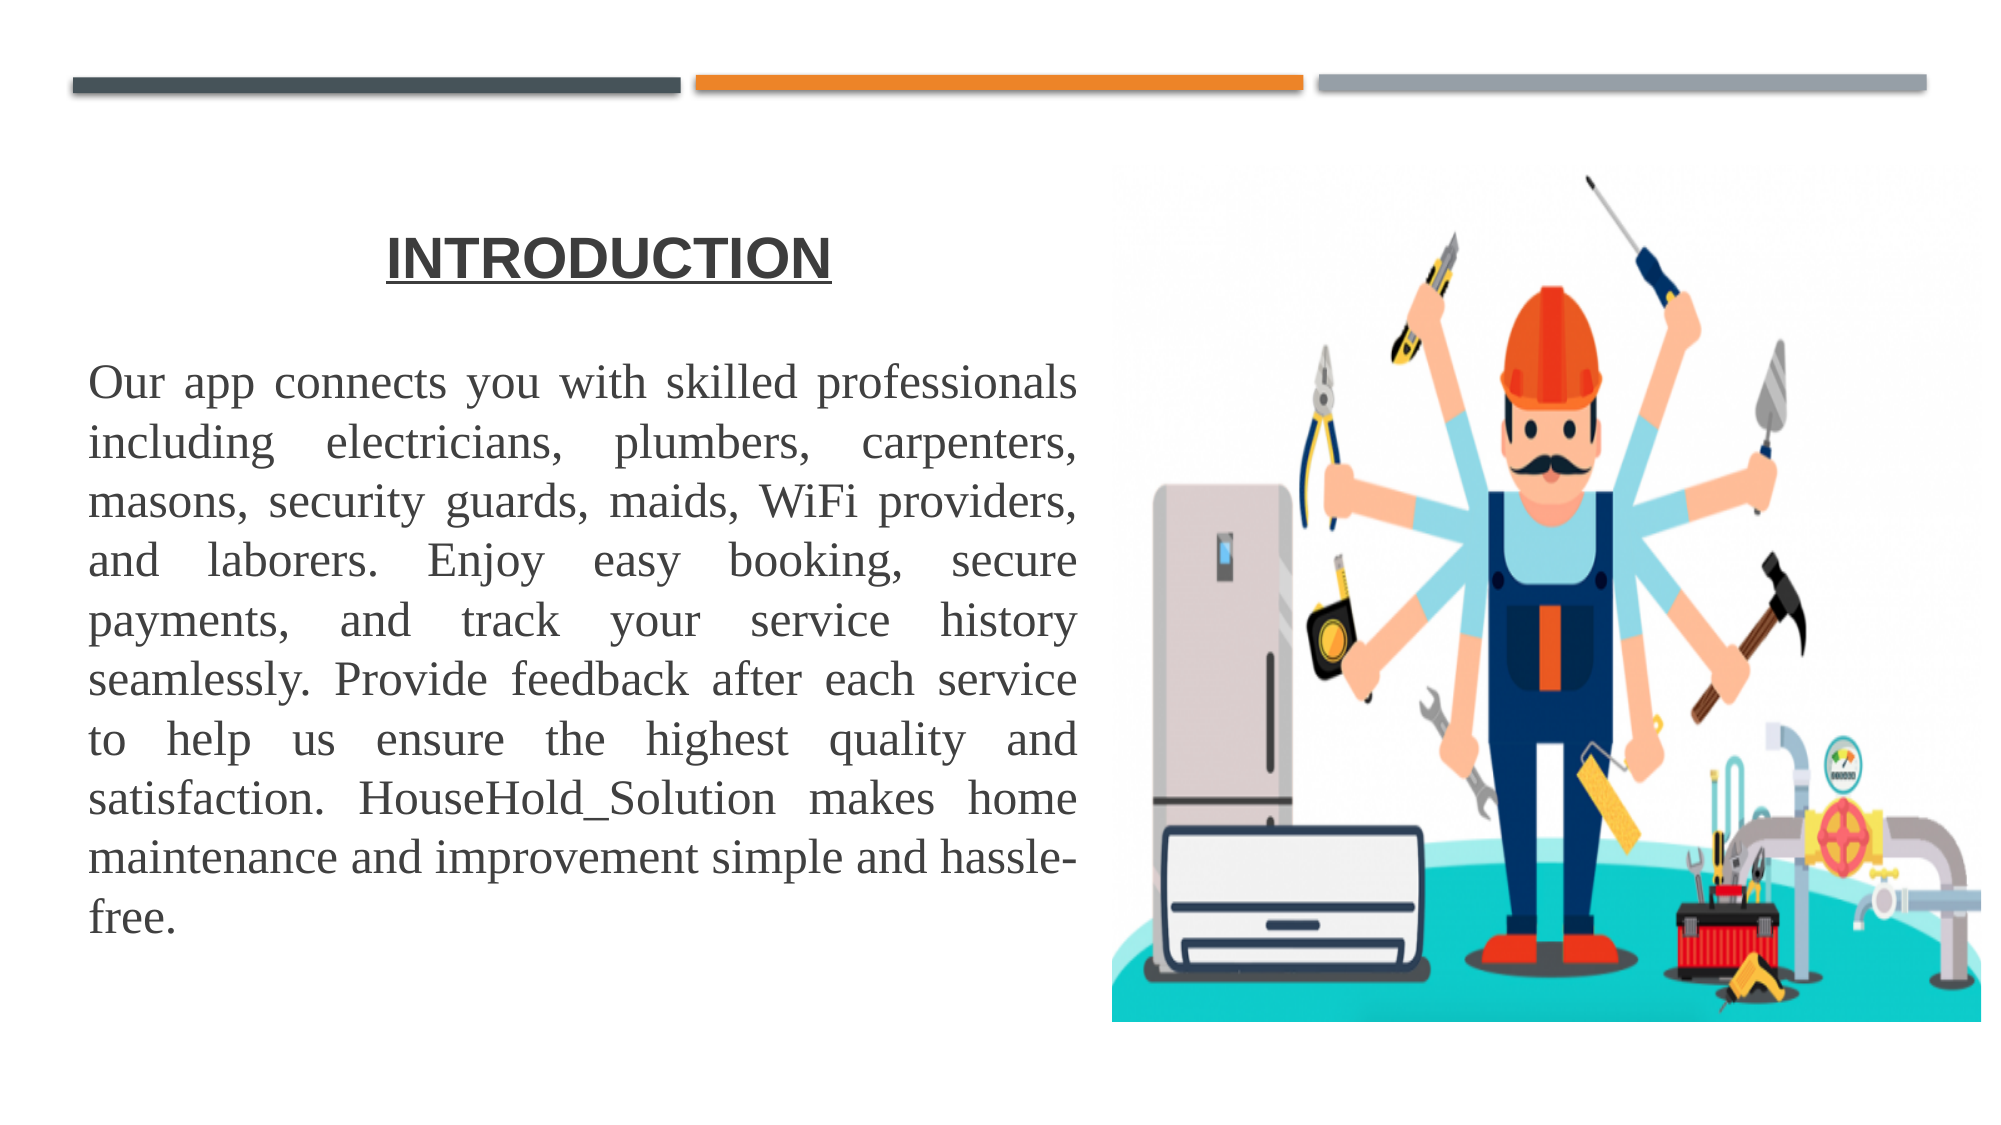

# Introduction

Our app connects you with skilled professionals including electricians, plumbers, carpenters, masons, security guards, maids, WiFi providers, and laborers. Enjoy easy booking, secure payments, and track your service history seamlessly. Provide feedback after each service to help us ensure the highest quality and satisfaction. HouseHold_Solution makes home maintenance and improvement simple and hassle-free.